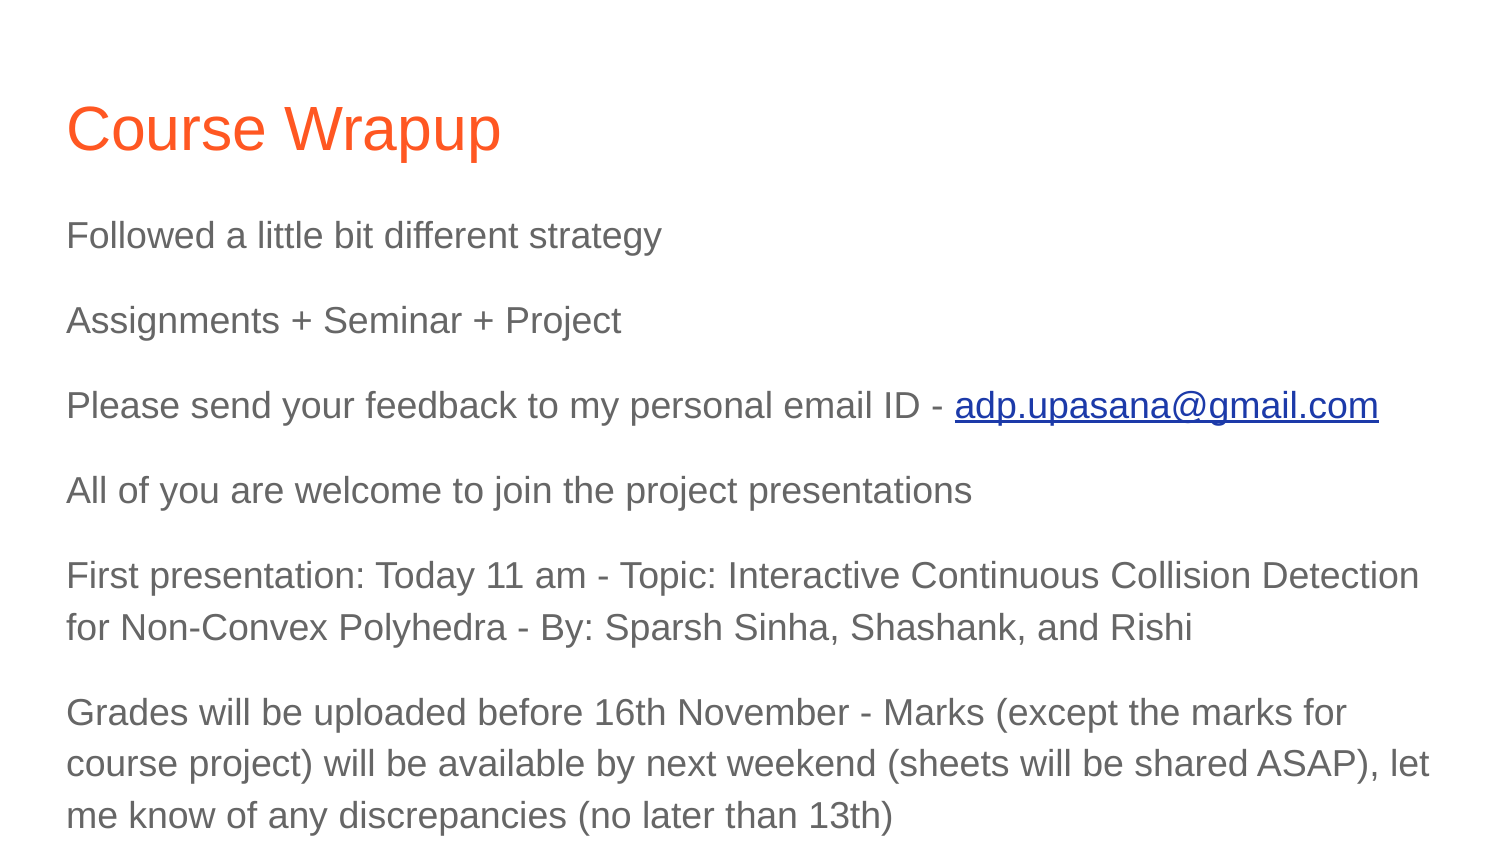

# Course Wrapup
Followed a little bit different strategy
Assignments + Seminar + Project
Please send your feedback to my personal email ID - adp.upasana@gmail.com
All of you are welcome to join the project presentations
First presentation: Today 11 am - Topic: Interactive Continuous Collision Detection for Non-Convex Polyhedra - By: Sparsh Sinha, Shashank, and Rishi
Grades will be uploaded before 16th November - Marks (except the marks for course project) will be available by next weekend (sheets will be shared ASAP), let me know of any discrepancies (no later than 13th)